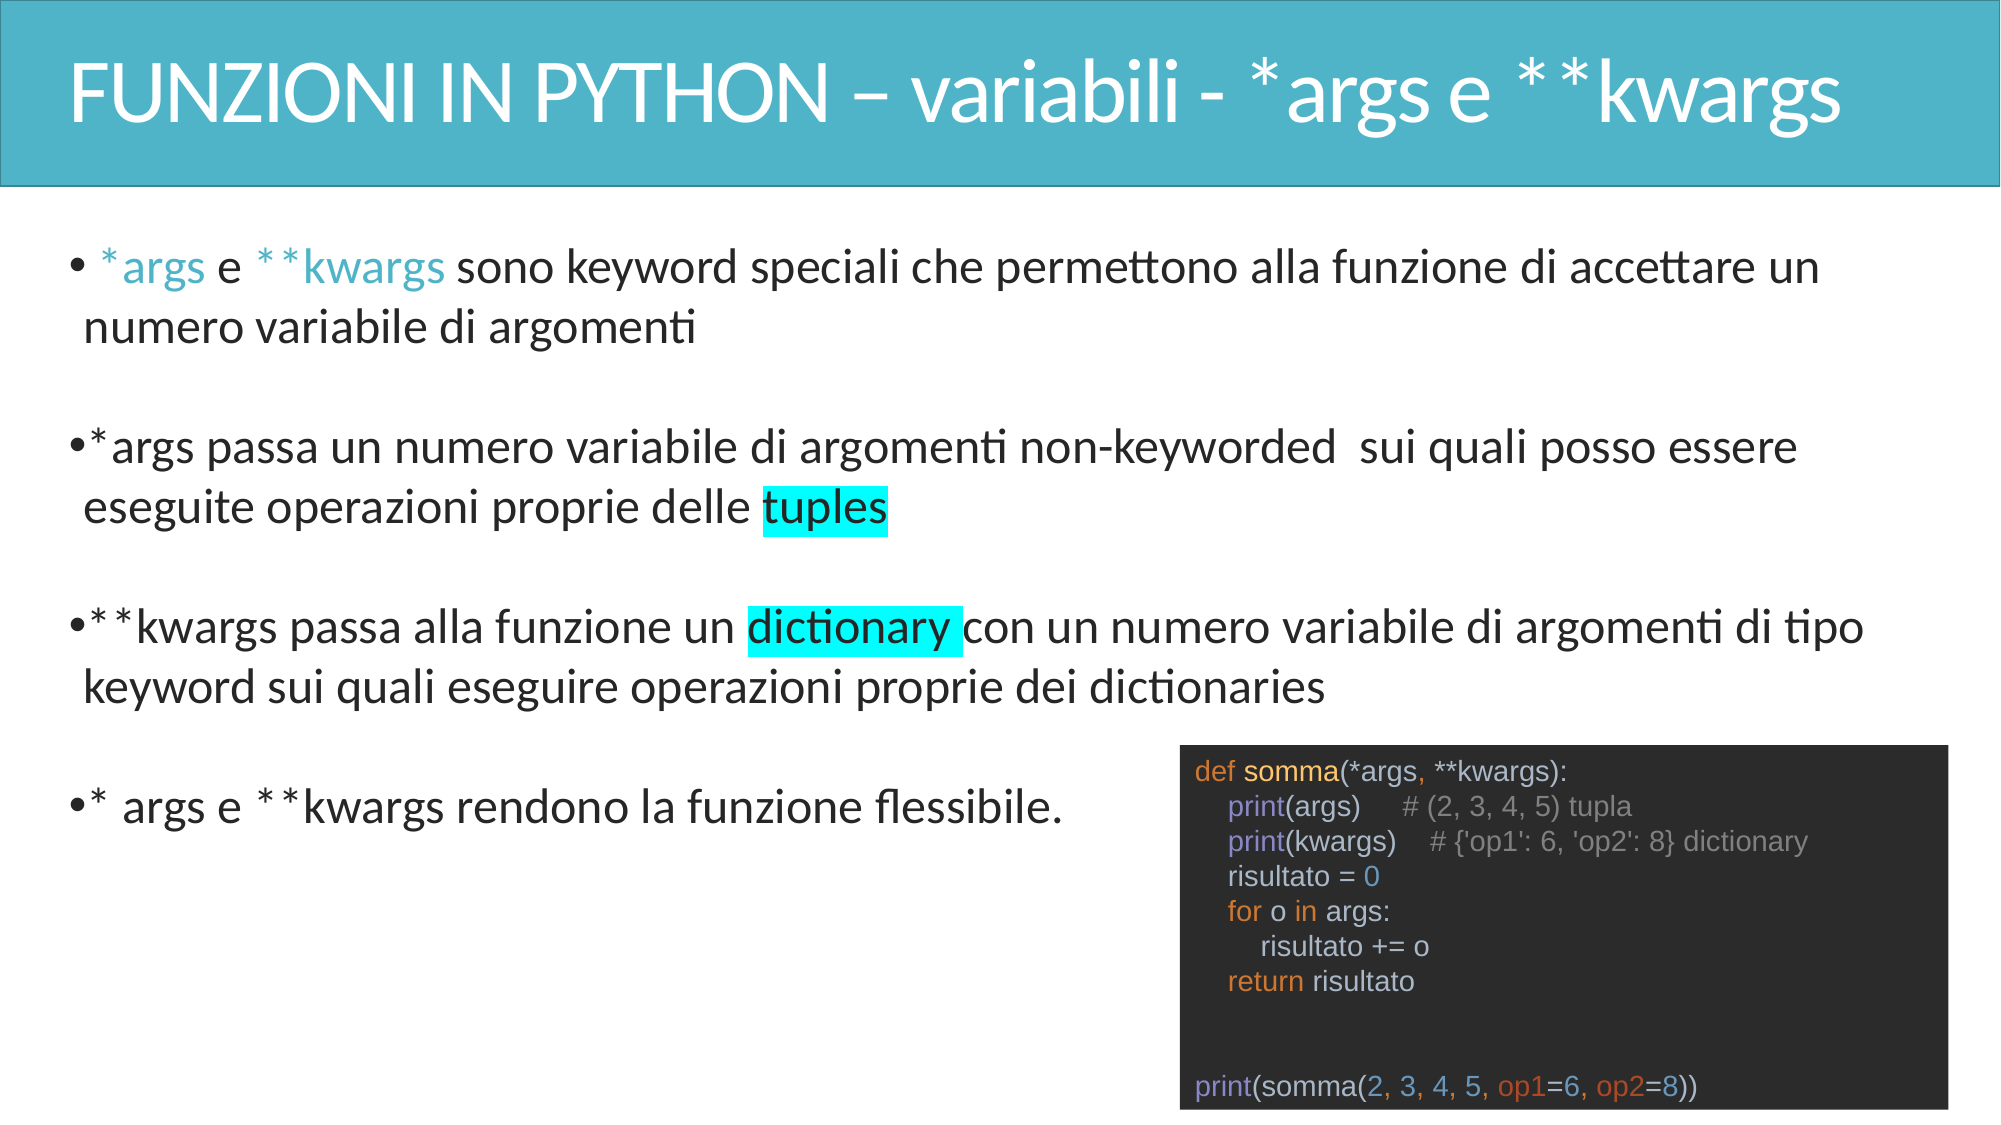

# FUNZIONI IN PYTHON – variabili - *args e **kwargs
 *args e **kwargs sono keyword speciali che permettono alla funzione di accettare un numero variabile di argomenti

*args passa un numero variabile di argomenti non-keyworded  sui quali posso essere eseguite operazioni proprie delle tuples

**kwargs passa alla funzione un dictionary con un numero variabile di argomenti di tipo keyword sui quali eseguire operazioni proprie dei dictionaries

* args e **kwargs rendono la funzione flessibile.
def somma(*args, **kwargs):
    print(args)     # (2, 3, 4, 5) tupla
    print(kwargs)    # {'op1': 6, 'op2': 8} dictionary
    risultato = 0
    for o in args:
        risultato += o
    return risultato
print(somma(2, 3, 4, 5, op1=6, op2=8))